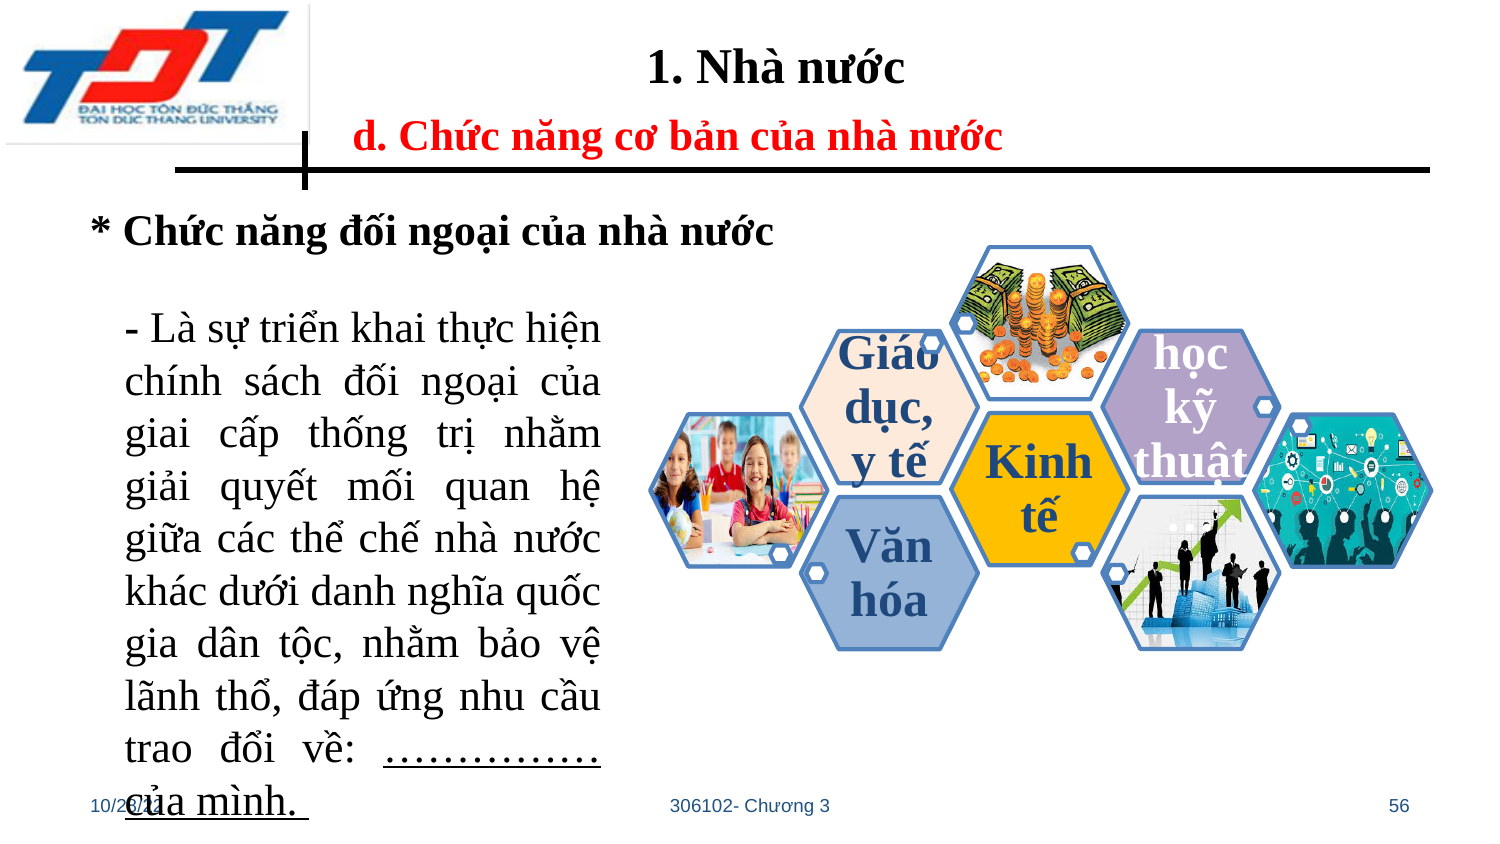

1. Nhà nước
Văn hóa
Kinh tế
Giáo dục, y tế
Khoa học kỹ thuật…
d. Chức năng cơ bản của nhà nước
* Chức năng đối ngoại của nhà nước
- Là sự triển khai thực hiện chính sách đối ngoại của giai cấp thống trị nhằm giải quyết mối quan hệ giữa các thể chế nhà nước khác dưới danh nghĩa quốc gia dân tộc, nhằm bảo vệ lãnh thổ, đáp ứng nhu cầu trao đổi về: ……………của mình.
10/28/22
306102- Chương 3
56